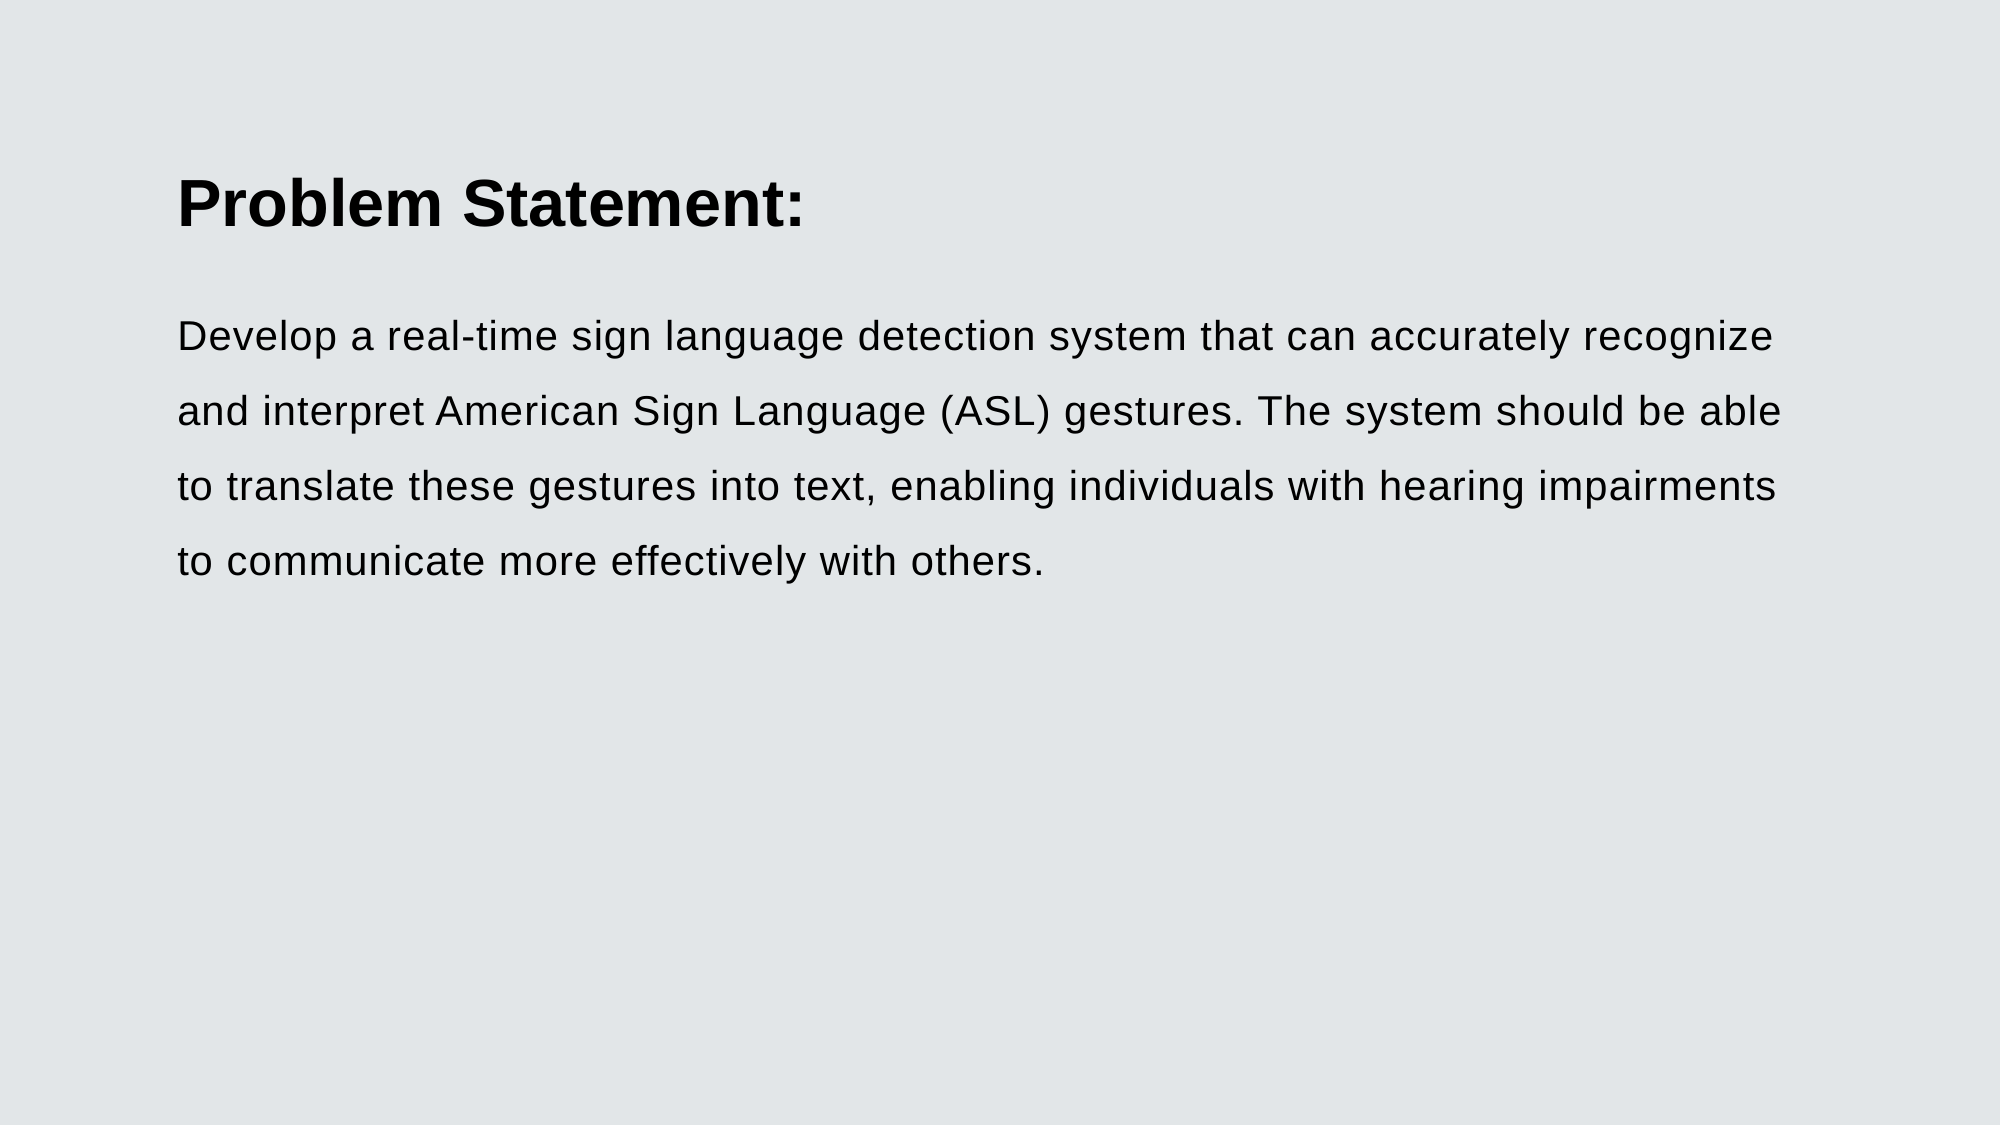

# Problem Statement:
Develop a real-time sign language detection system that can accurately recognize and interpret American Sign Language (ASL) gestures. The system should be able to translate these gestures into text, enabling individuals with hearing impairments to communicate more effectively with others.